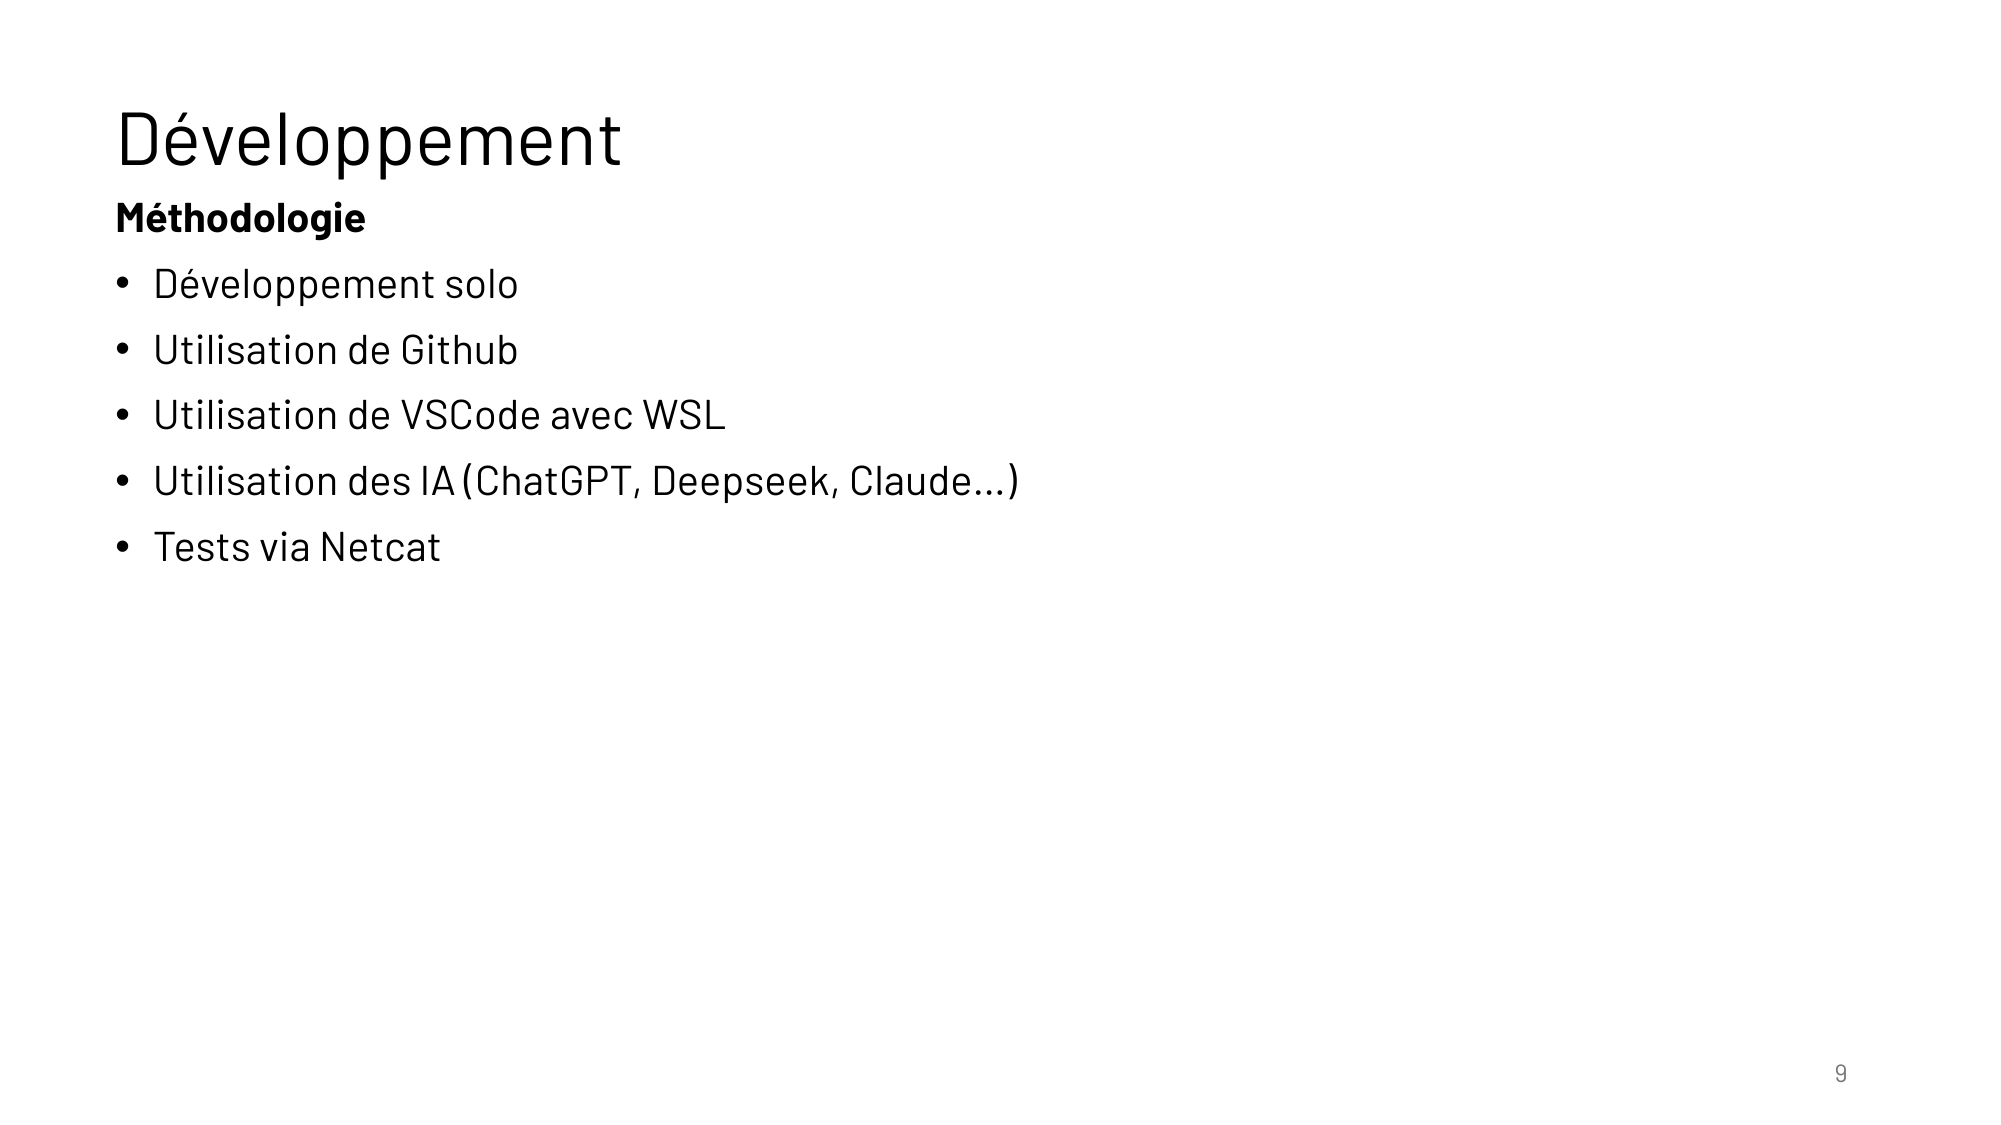

Développement
Méthodologie
Développement solo
Utilisation de Github
Utilisation de VSCode avec WSL
Utilisation des IA (ChatGPT, Deepseek, Claude…)
Tests via Netcat
9